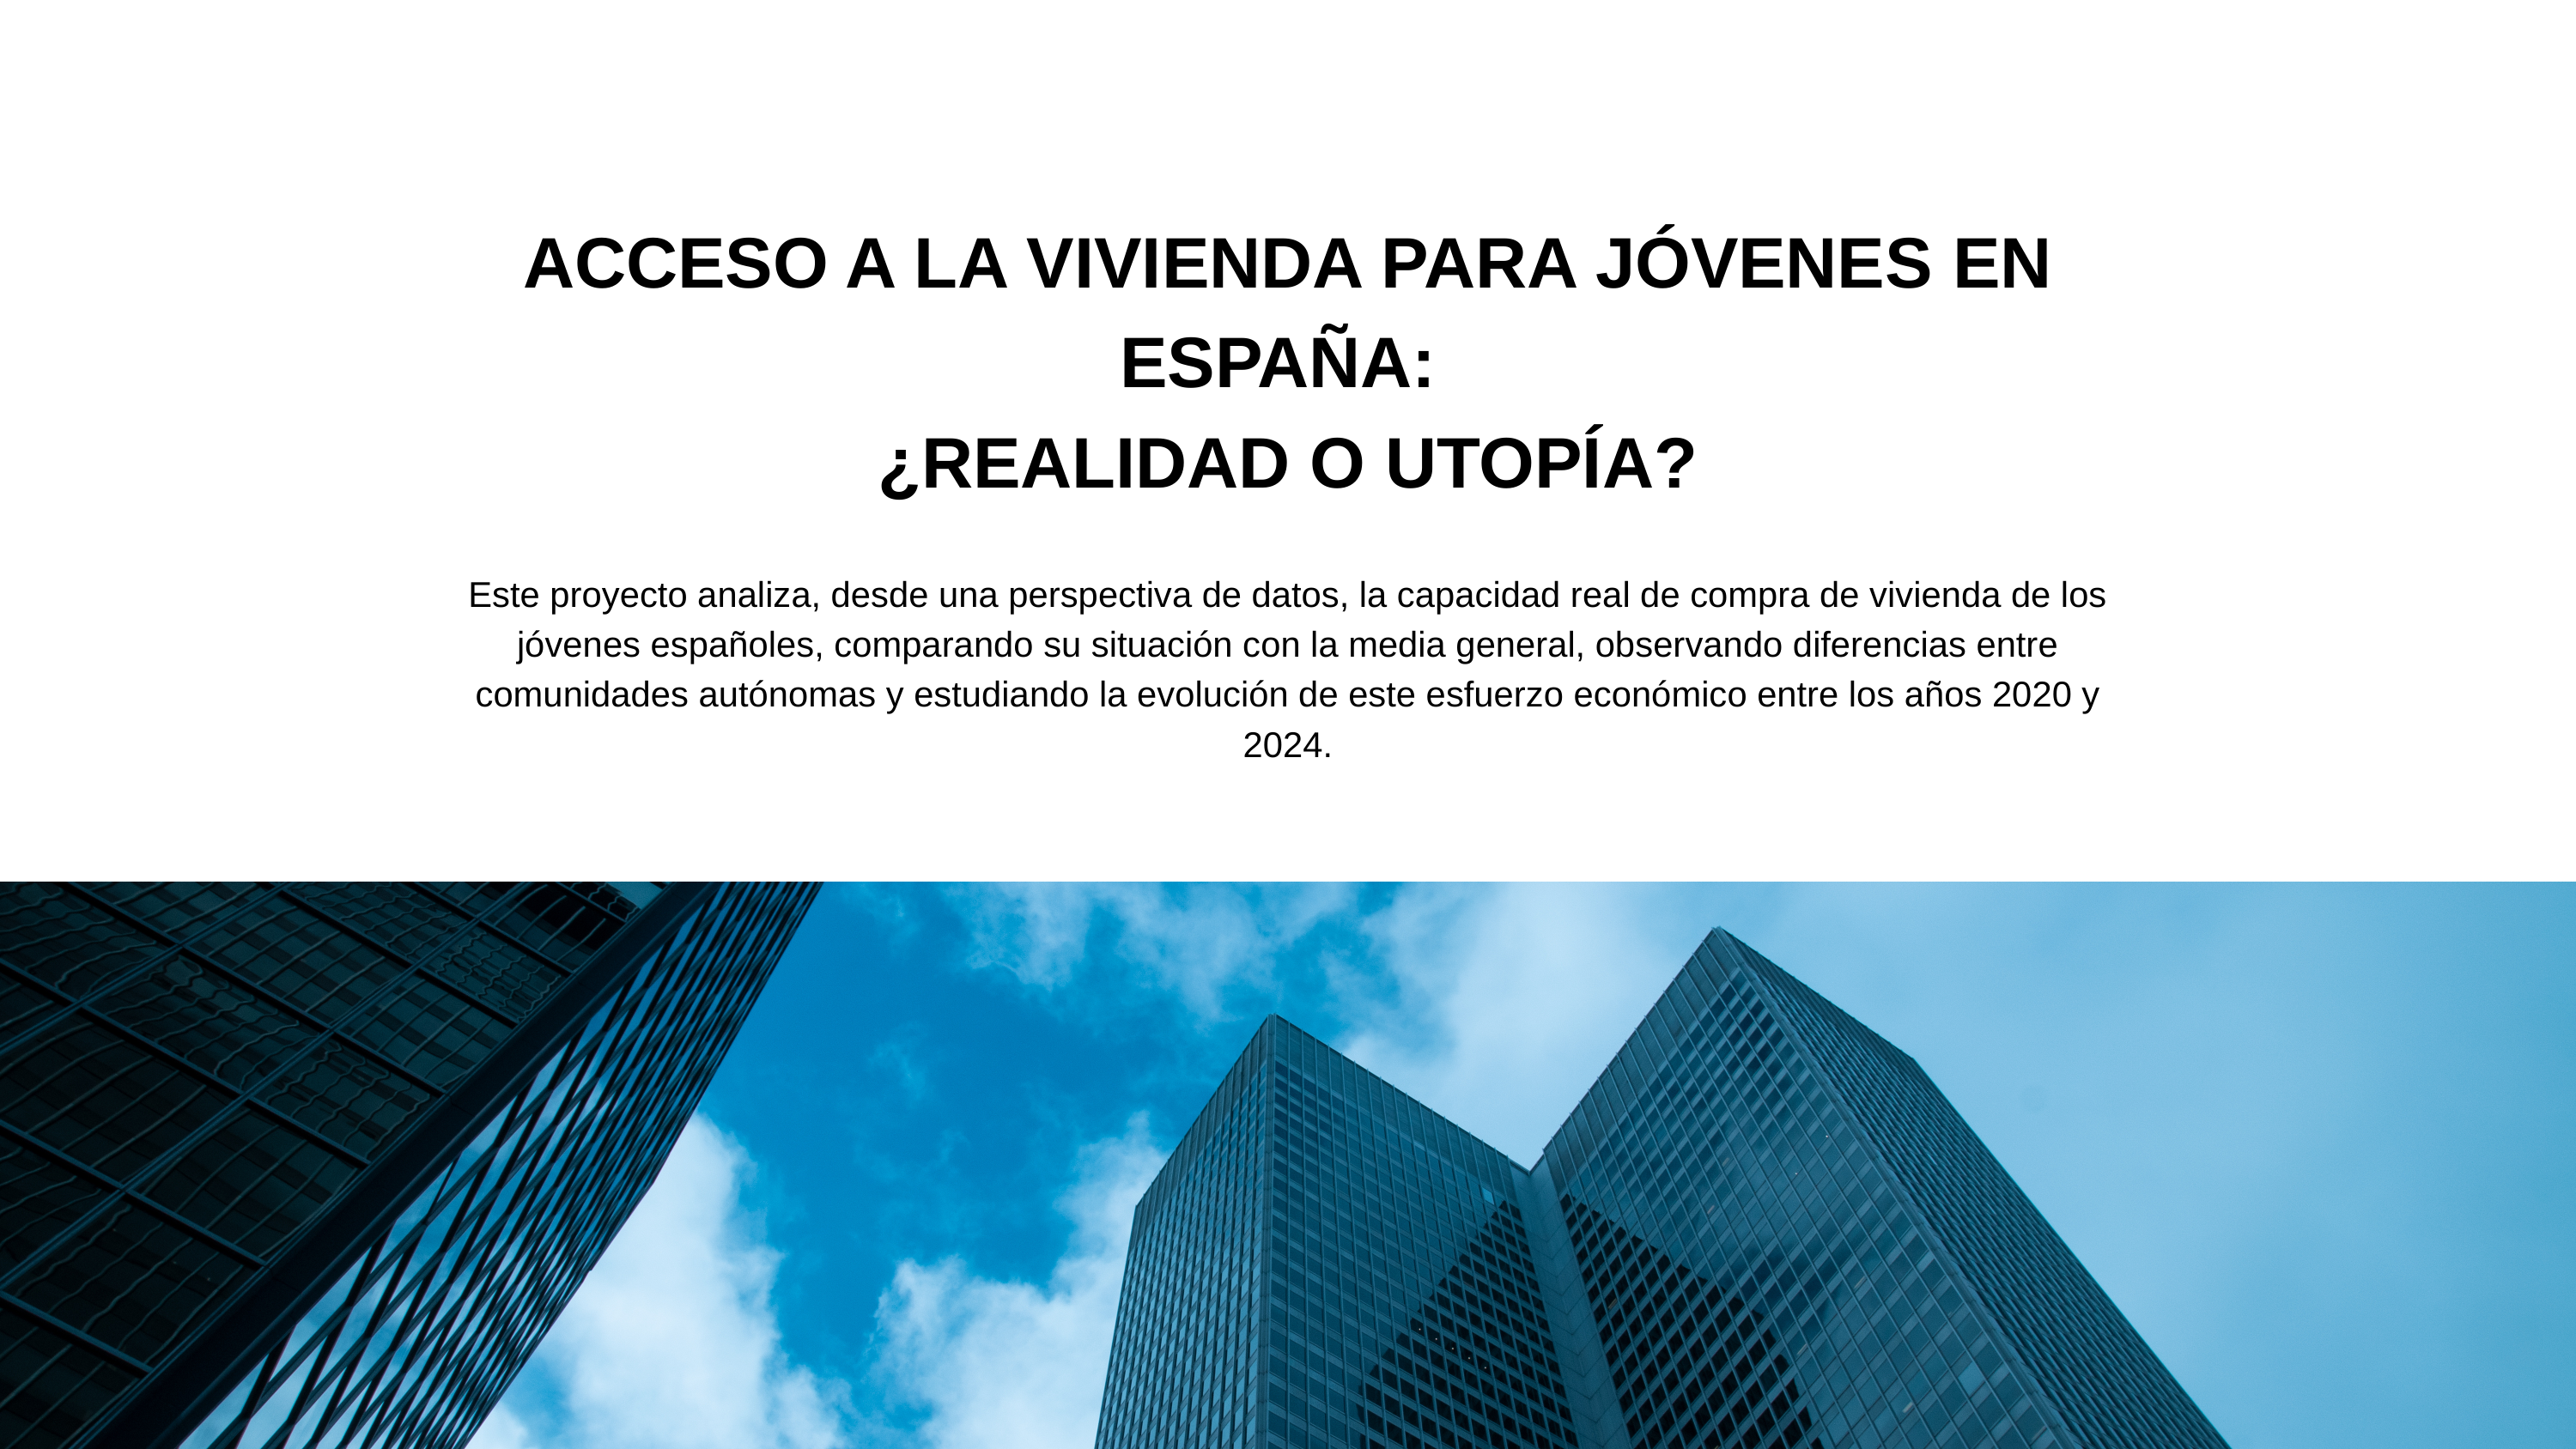

ACCESO A LA VIVIENDA PARA JÓVENES EN ESPAÑA:
¿REALIDAD O UTOPÍA?
Este proyecto analiza, desde una perspectiva de datos, la capacidad real de compra de vivienda de los jóvenes españoles, comparando su situación con la media general, observando diferencias entre comunidades autónomas y estudiando la evolución de este esfuerzo económico entre los años 2020 y 2024.